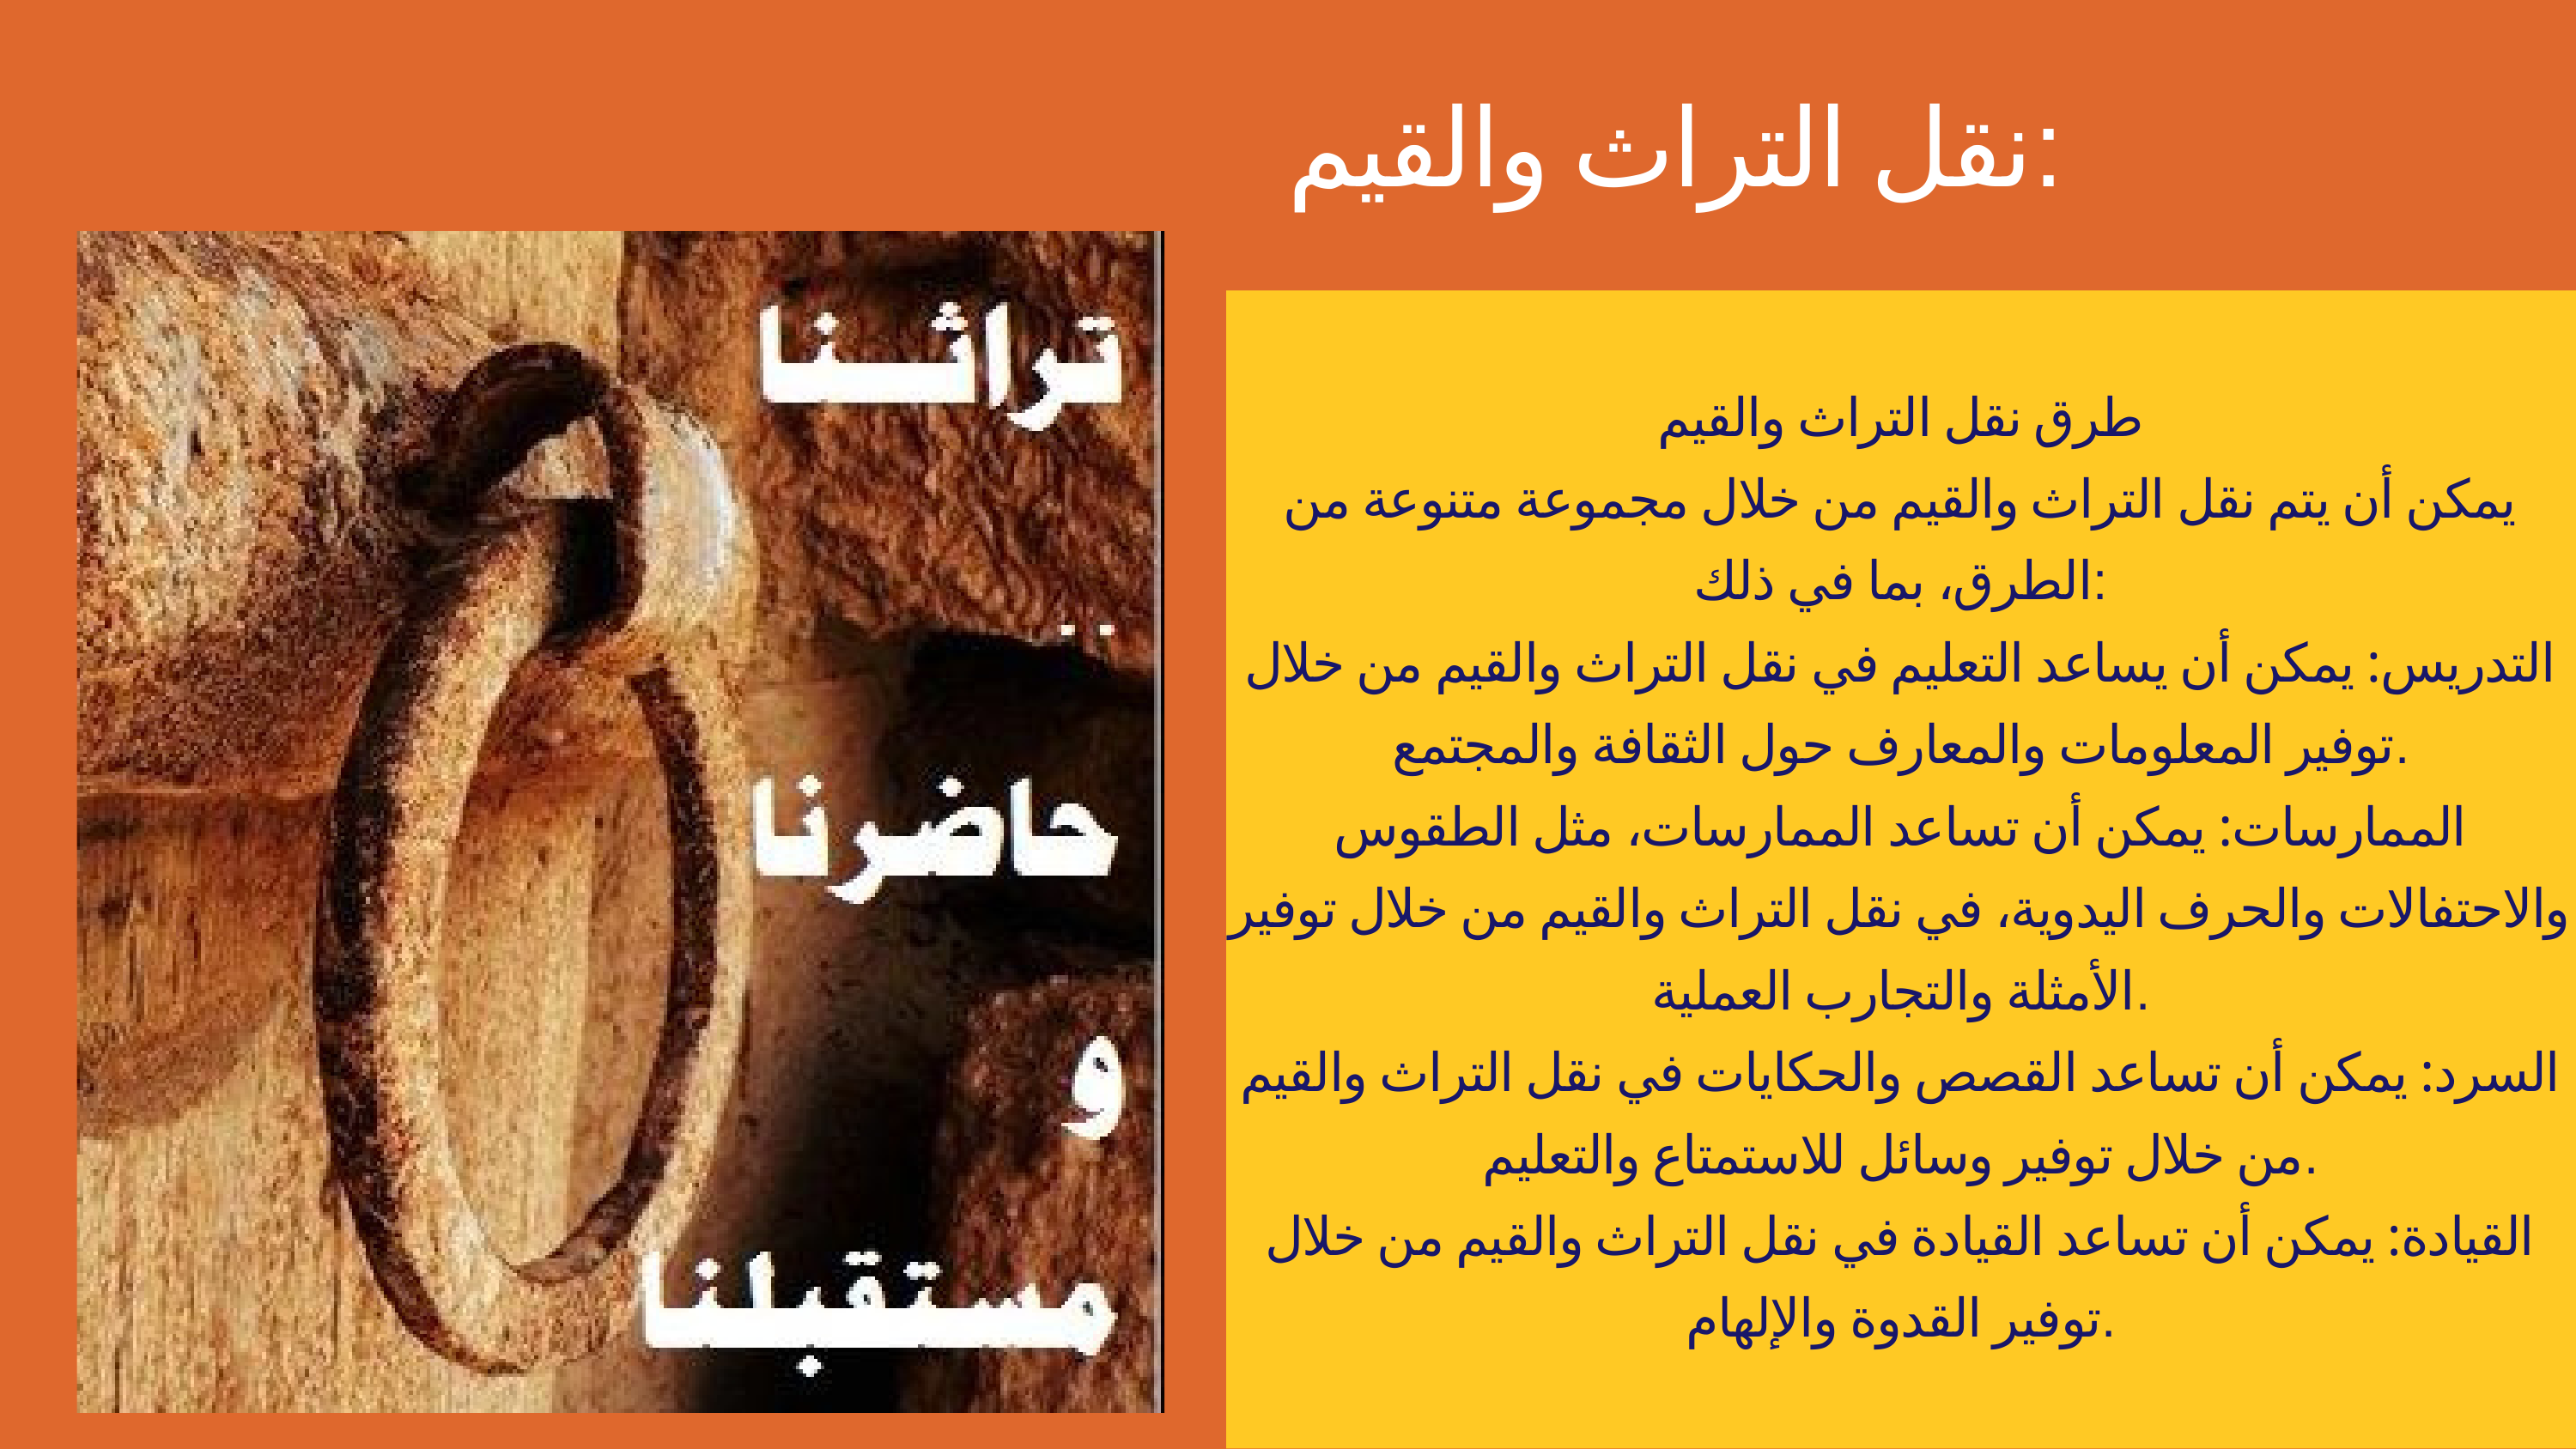

نقل التراث والقيم:

طرق نقل التراث والقيم
يمكن أن يتم نقل التراث والقيم من خلال مجموعة متنوعة من الطرق، بما في ذلك:
التدريس: يمكن أن يساعد التعليم في نقل التراث والقيم من خلال توفير المعلومات والمعارف حول الثقافة والمجتمع.
الممارسات: يمكن أن تساعد الممارسات، مثل الطقوس والاحتفالات والحرف اليدوية، في نقل التراث والقيم من خلال توفير الأمثلة والتجارب العملية.
السرد: يمكن أن تساعد القصص والحكايات في نقل التراث والقيم من خلال توفير وسائل للاستمتاع والتعليم.
القيادة: يمكن أن تساعد القيادة في نقل التراث والقيم من خلال توفير القدوة والإلهام.